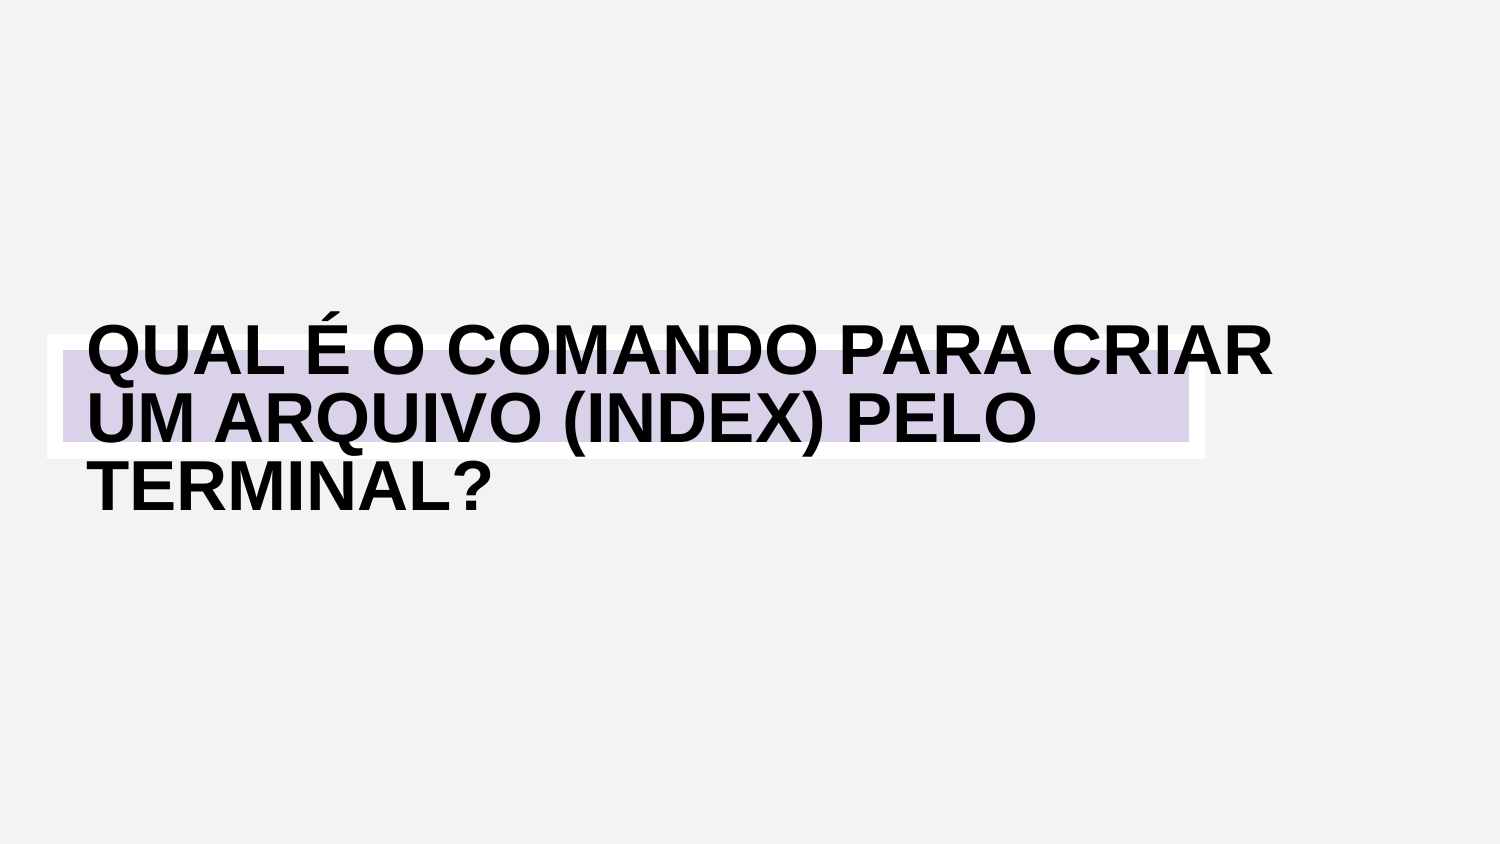

QUAL É O COMANDO PARA CRIAR UM ARQUIVO (INDEX) PELO TERMINAL?